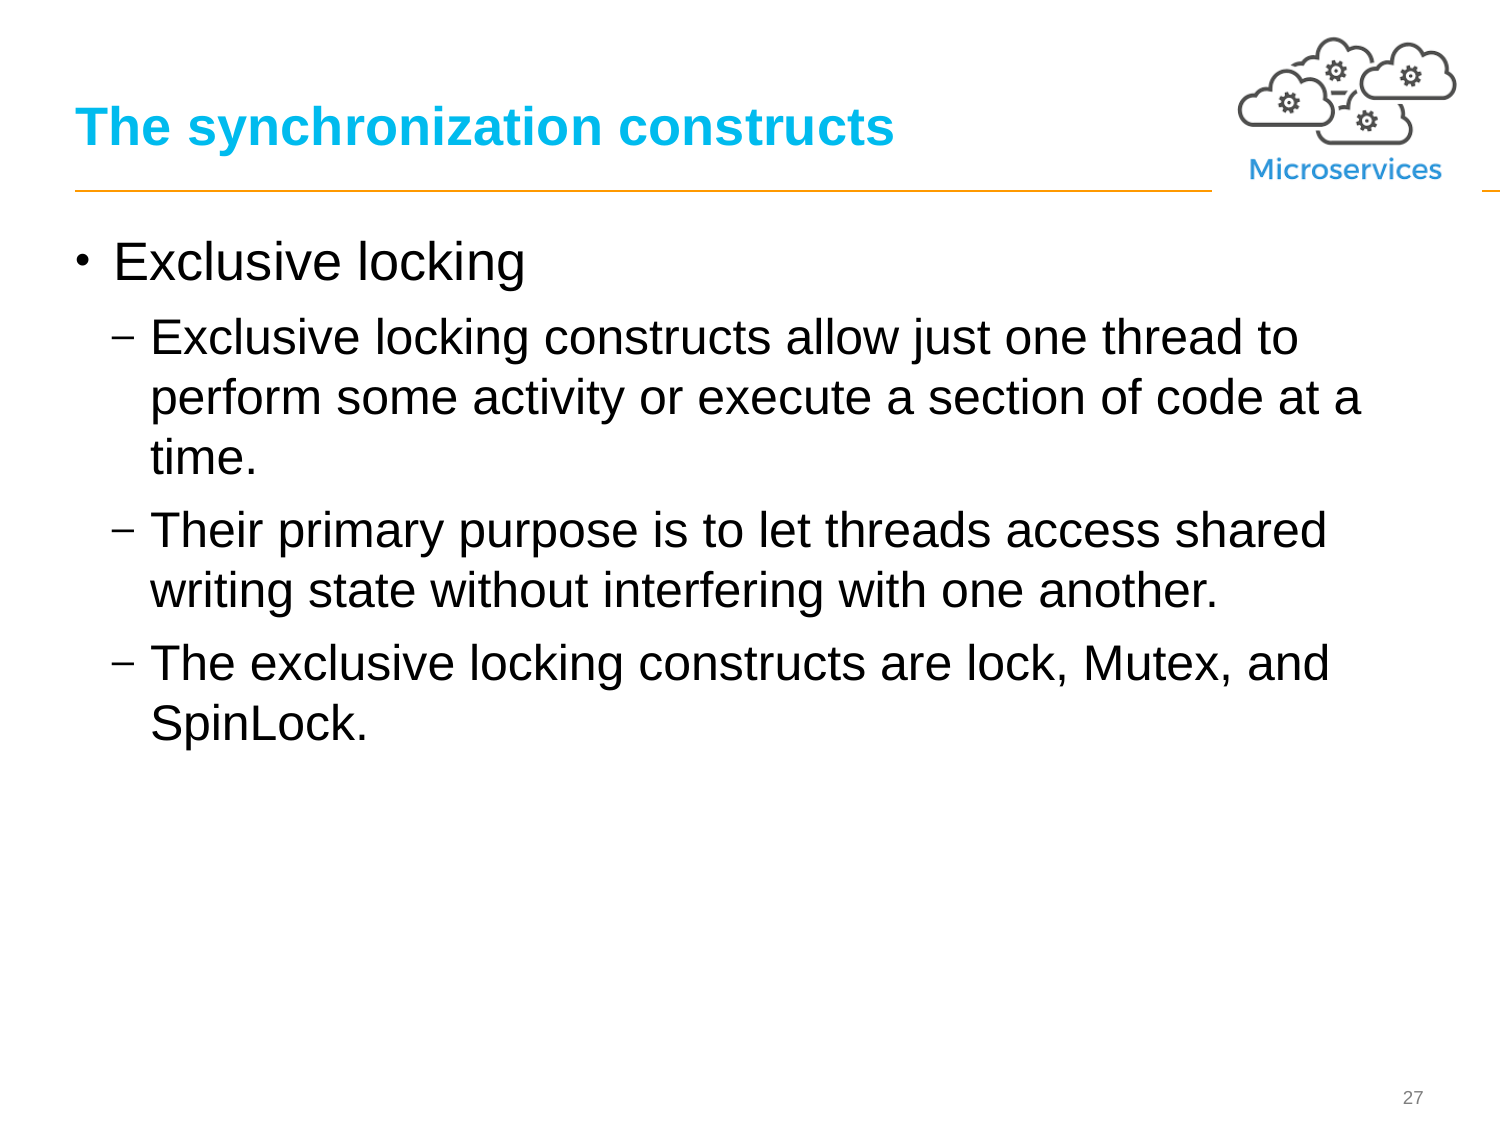

# The synchronization constructs
Exclusive locking
Exclusive locking constructs allow just one thread to perform some activity or execute a section of code at a time.
Their primary purpose is to let threads access shared writing state without interfering with one another.
The exclusive locking constructs are lock, Mutex, and SpinLock.